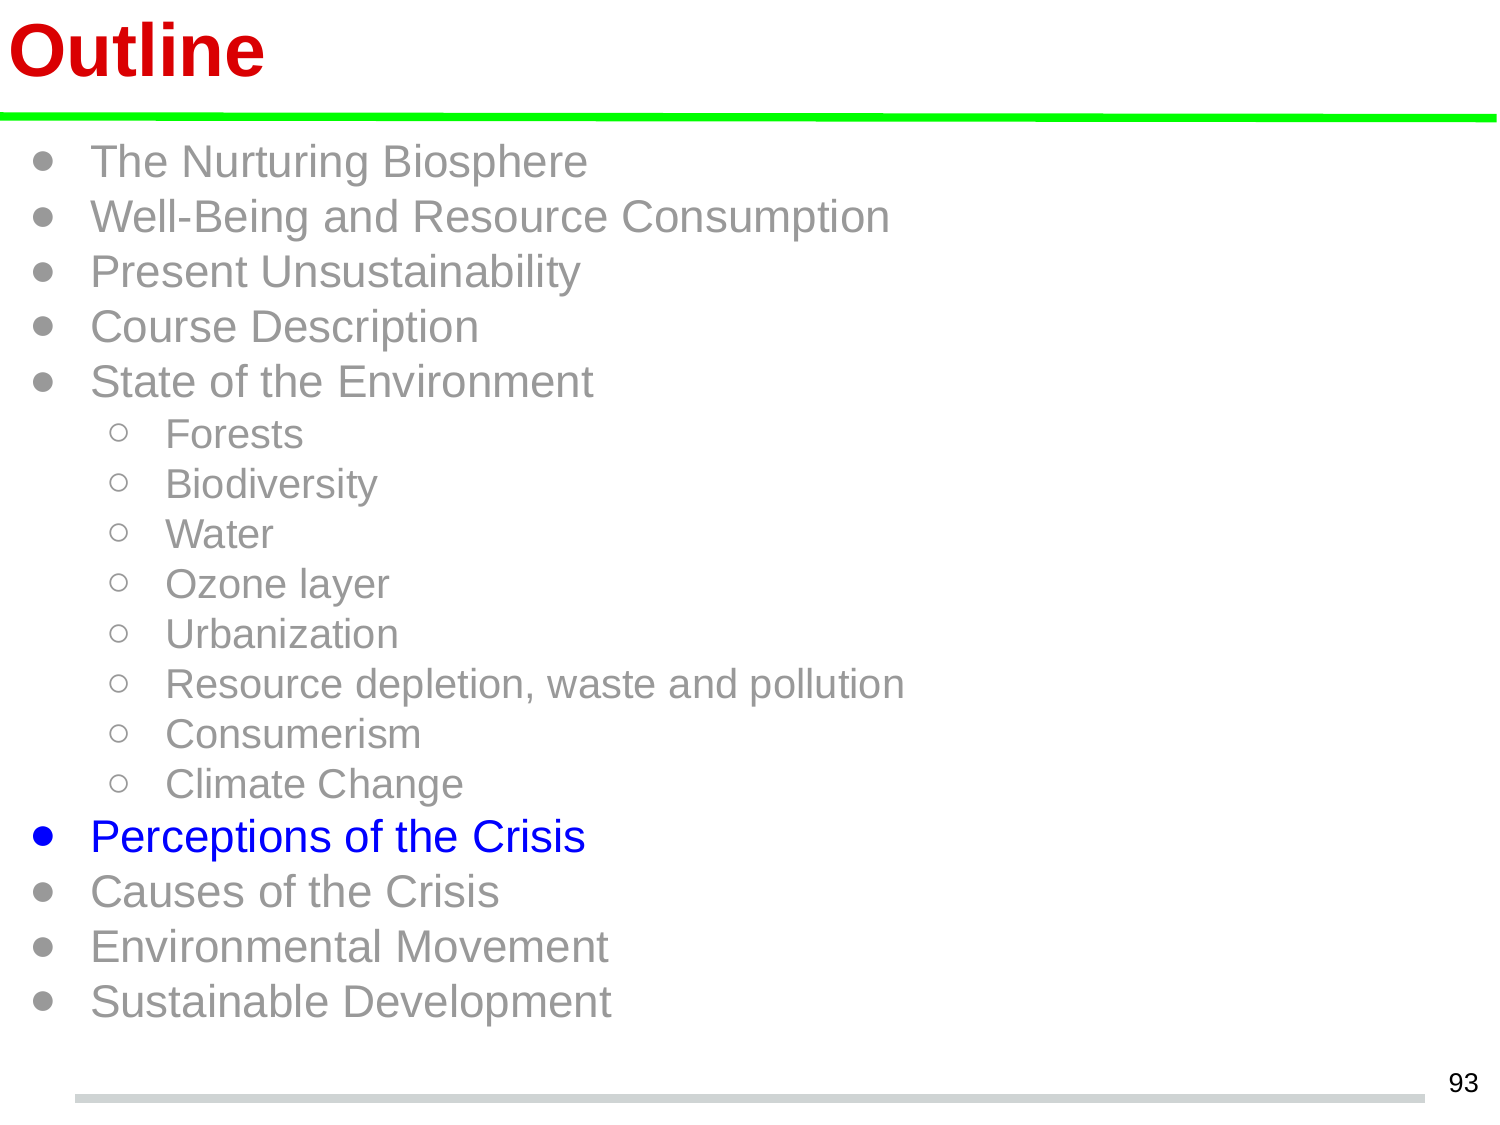

# Outline
The Nurturing Biosphere
Well-Being and Resource Consumption
Present Unsustainability
Course Description
State of the Environment
Forests
Biodiversity
Water
Ozone layer
Urbanization
Resource depletion, waste and pollution
Consumerism
Climate Change
Perceptions of the Crisis
Causes of the Crisis
Environmental Movement
Sustainable Development
93